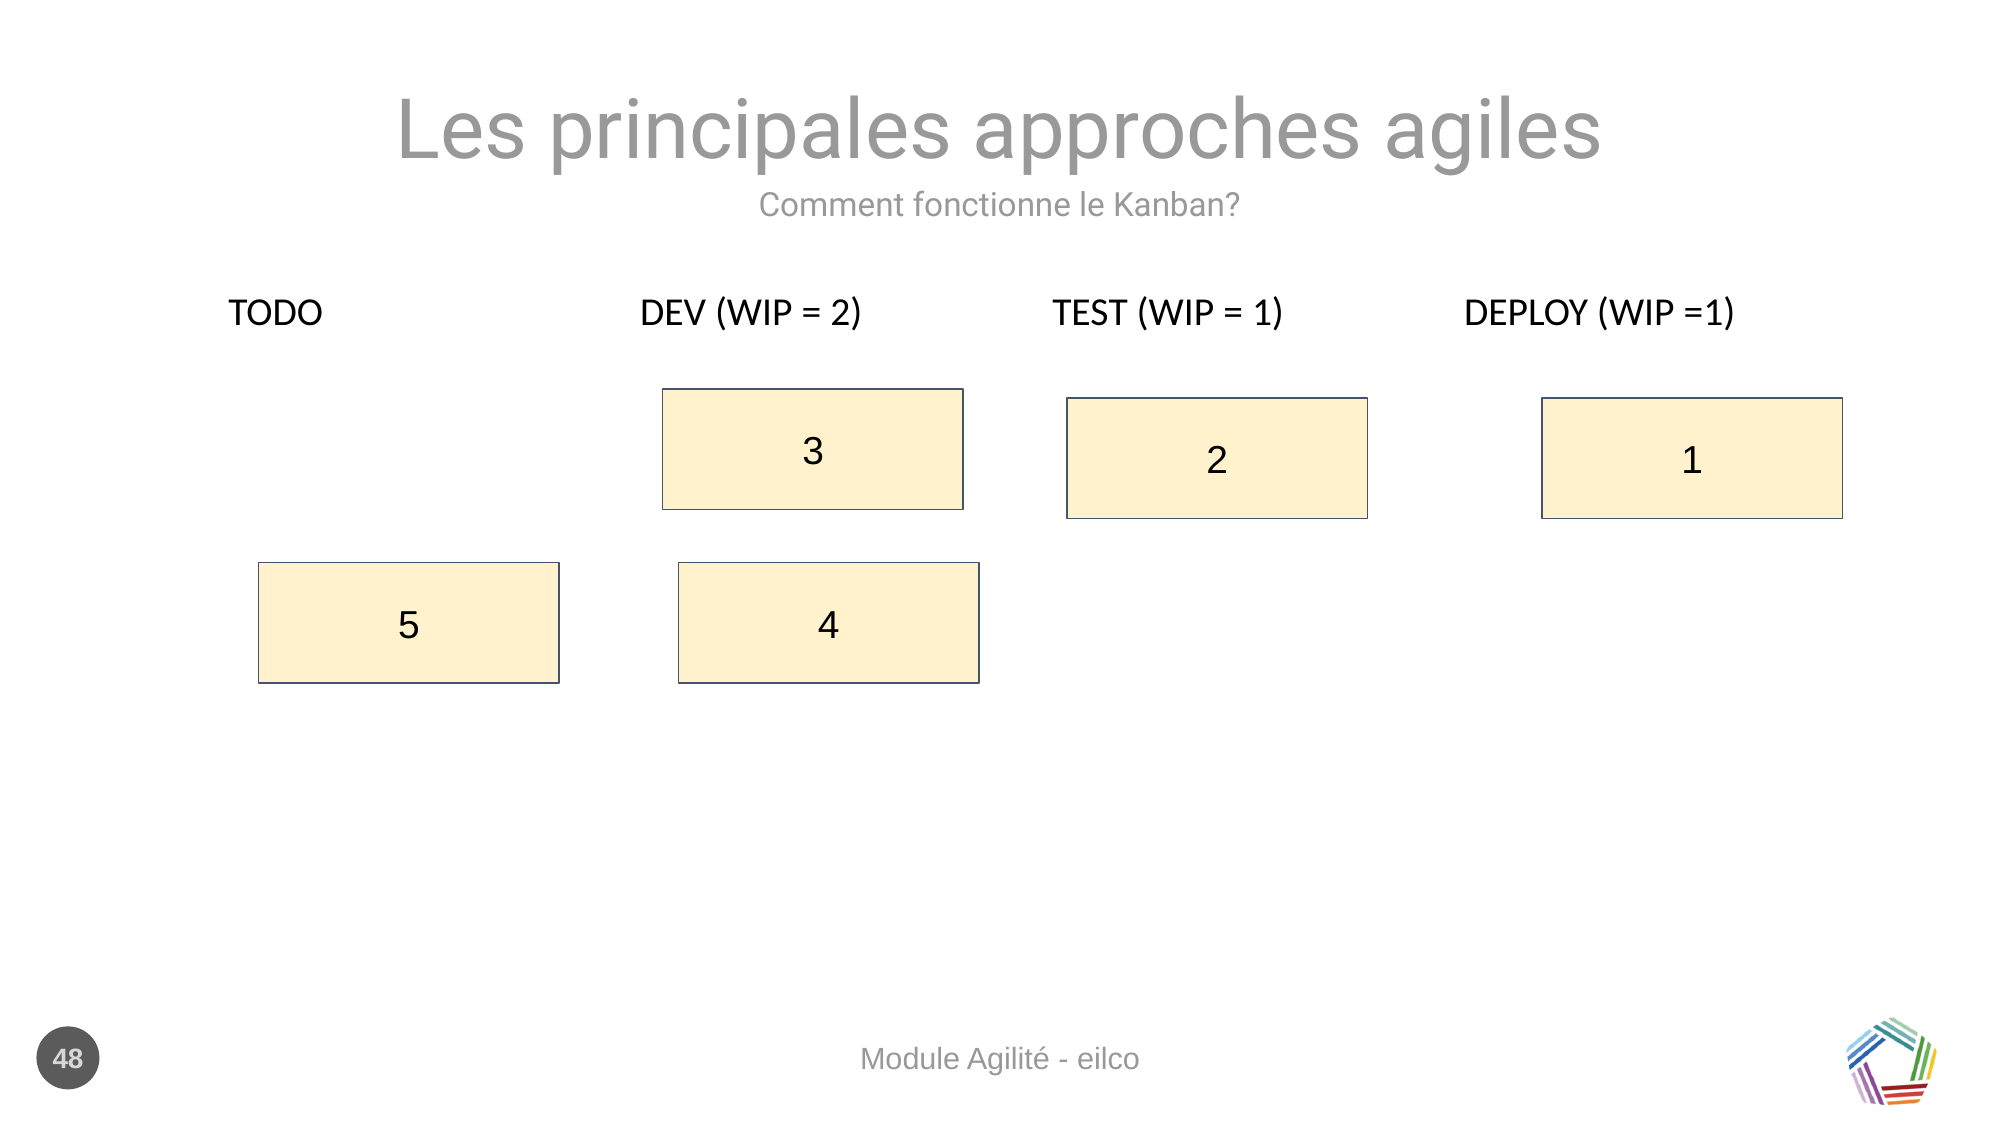

# Les principales approches agiles
Comment fonctionne le Kanban?
| TODO | DEV (WIP = 2) | TEST (WIP = 1) | DEPLOY (WIP =1) |
| --- | --- | --- | --- |
|  |  |  |  |
|  |  |  |  |
|  |  |  |  |
|  |  |  |  |
3
2
1
5
4
48